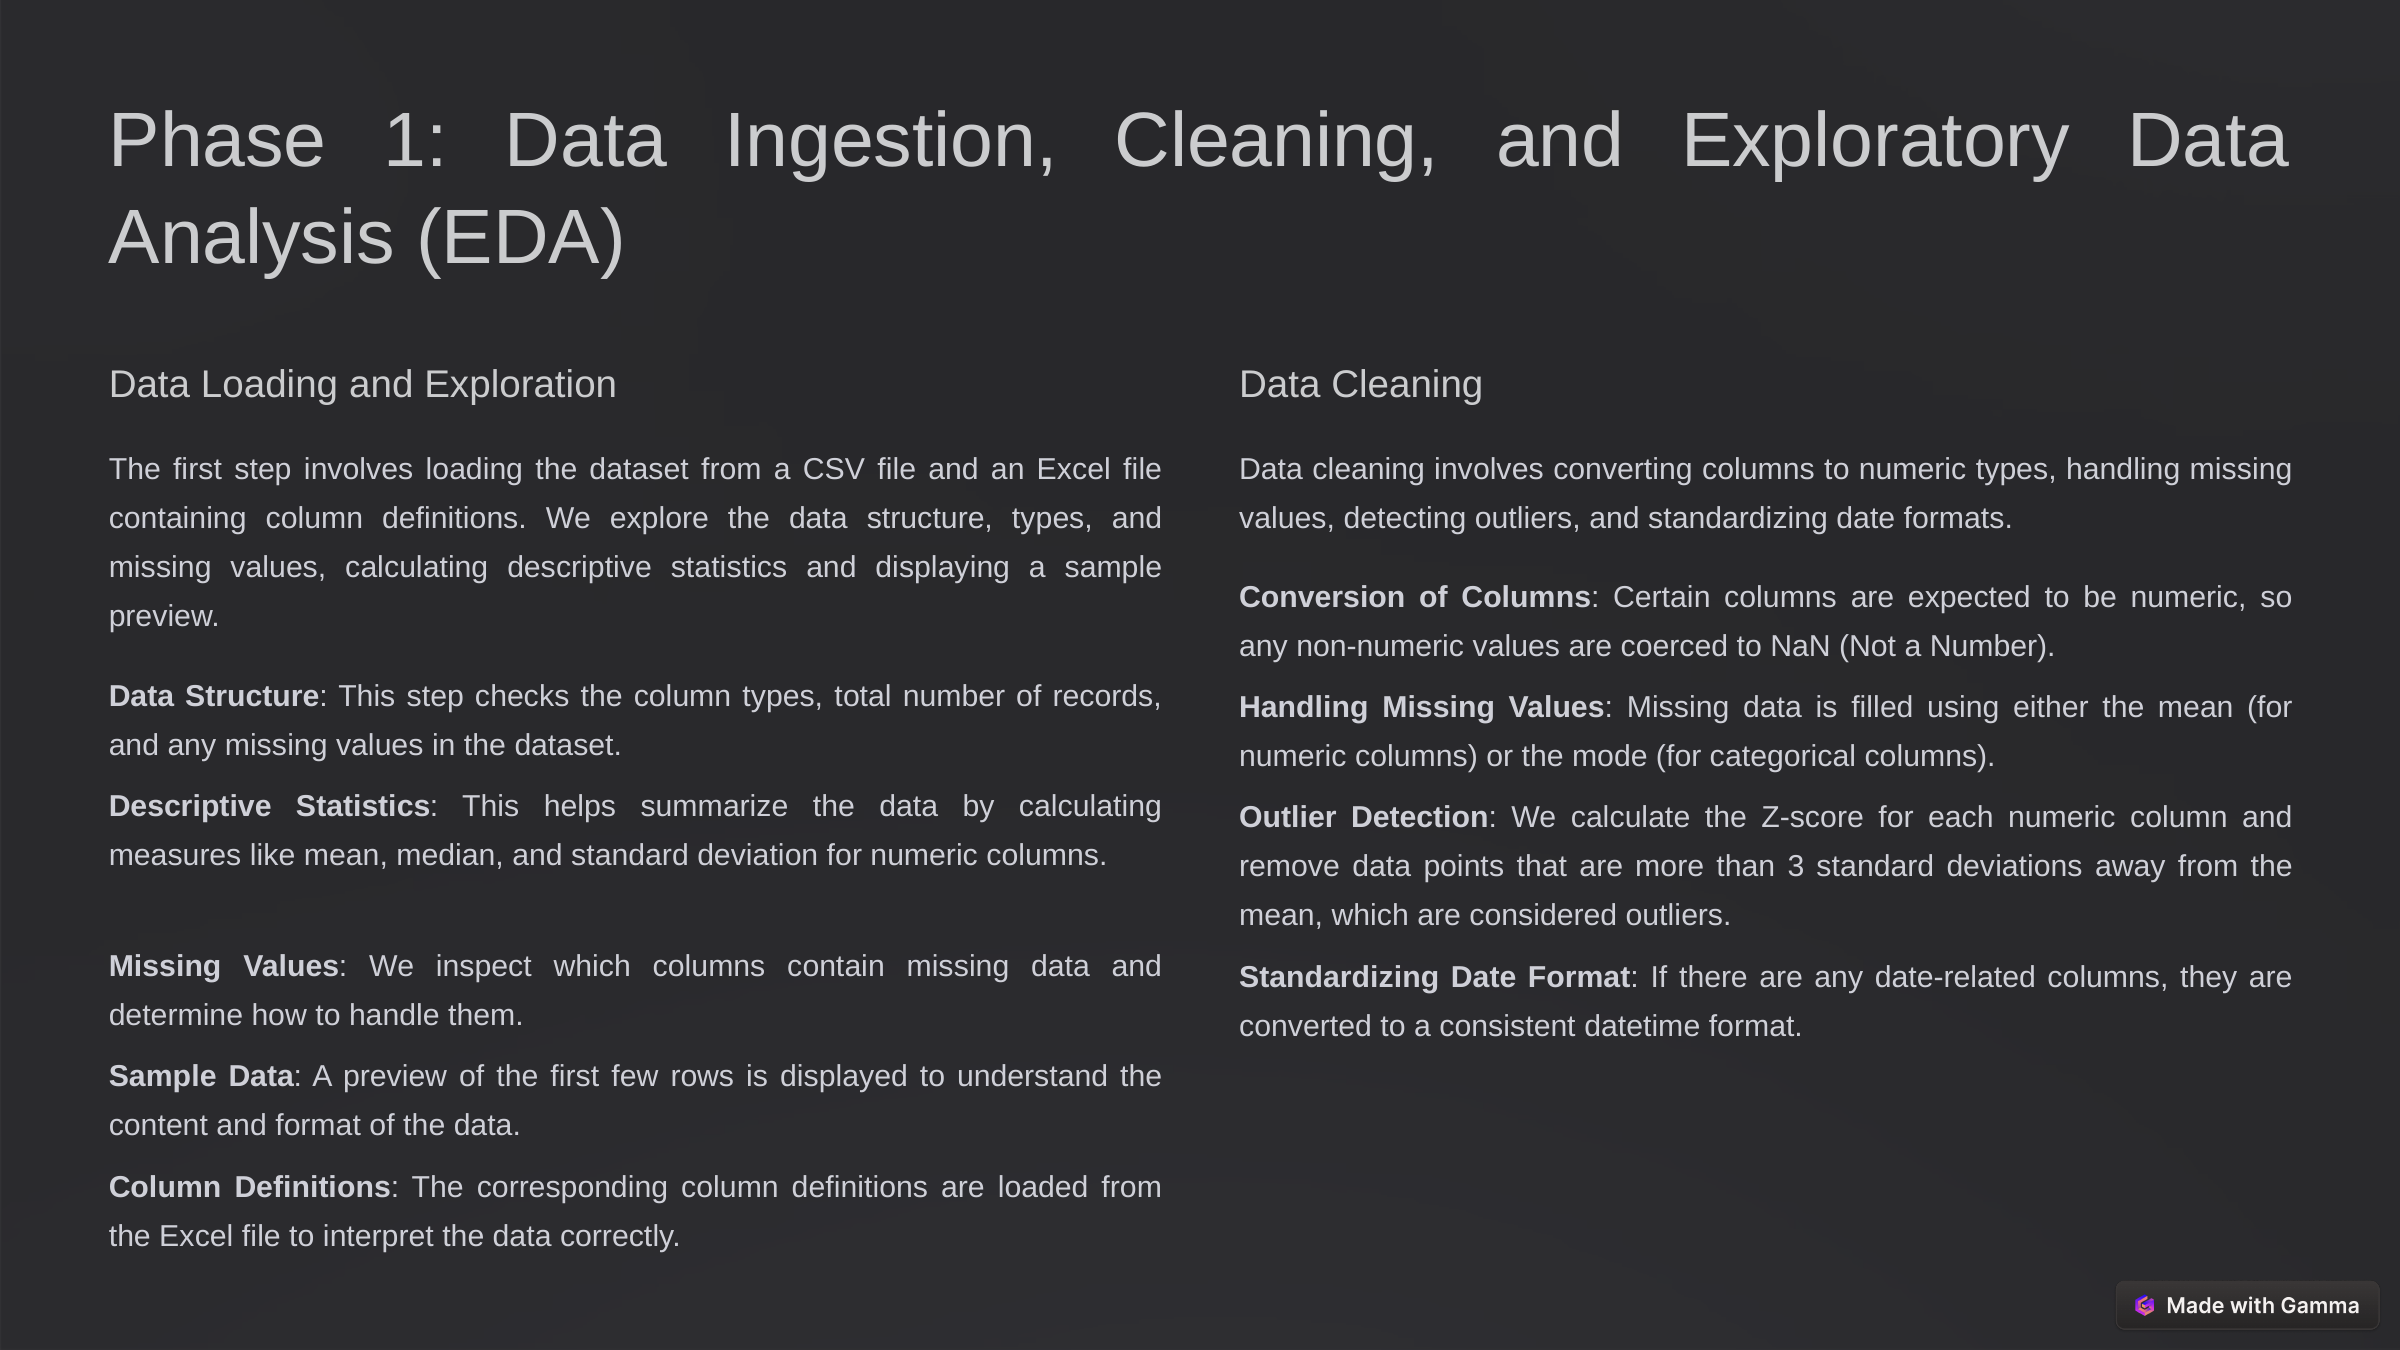

Phase 1: Data Ingestion, Cleaning, and Exploratory Data Analysis (EDA)
Data Loading and Exploration
Data Cleaning
The first step involves loading the dataset from a CSV file and an Excel file containing column definitions. We explore the data structure, types, and missing values, calculating descriptive statistics and displaying a sample preview.
Data cleaning involves converting columns to numeric types, handling missing values, detecting outliers, and standardizing date formats.
Conversion of Columns: Certain columns are expected to be numeric, so any non-numeric values are coerced to NaN (Not a Number).
Data Structure: This step checks the column types, total number of records, and any missing values in the dataset.
Handling Missing Values: Missing data is filled using either the mean (for numeric columns) or the mode (for categorical columns).
Descriptive Statistics: This helps summarize the data by calculating measures like mean, median, and standard deviation for numeric columns.
Outlier Detection: We calculate the Z-score for each numeric column and remove data points that are more than 3 standard deviations away from the mean, which are considered outliers.
Missing Values: We inspect which columns contain missing data and determine how to handle them.
Standardizing Date Format: If there are any date-related columns, they are converted to a consistent datetime format.
Sample Data: A preview of the first few rows is displayed to understand the content and format of the data.
Column Definitions: The corresponding column definitions are loaded from the Excel file to interpret the data correctly.